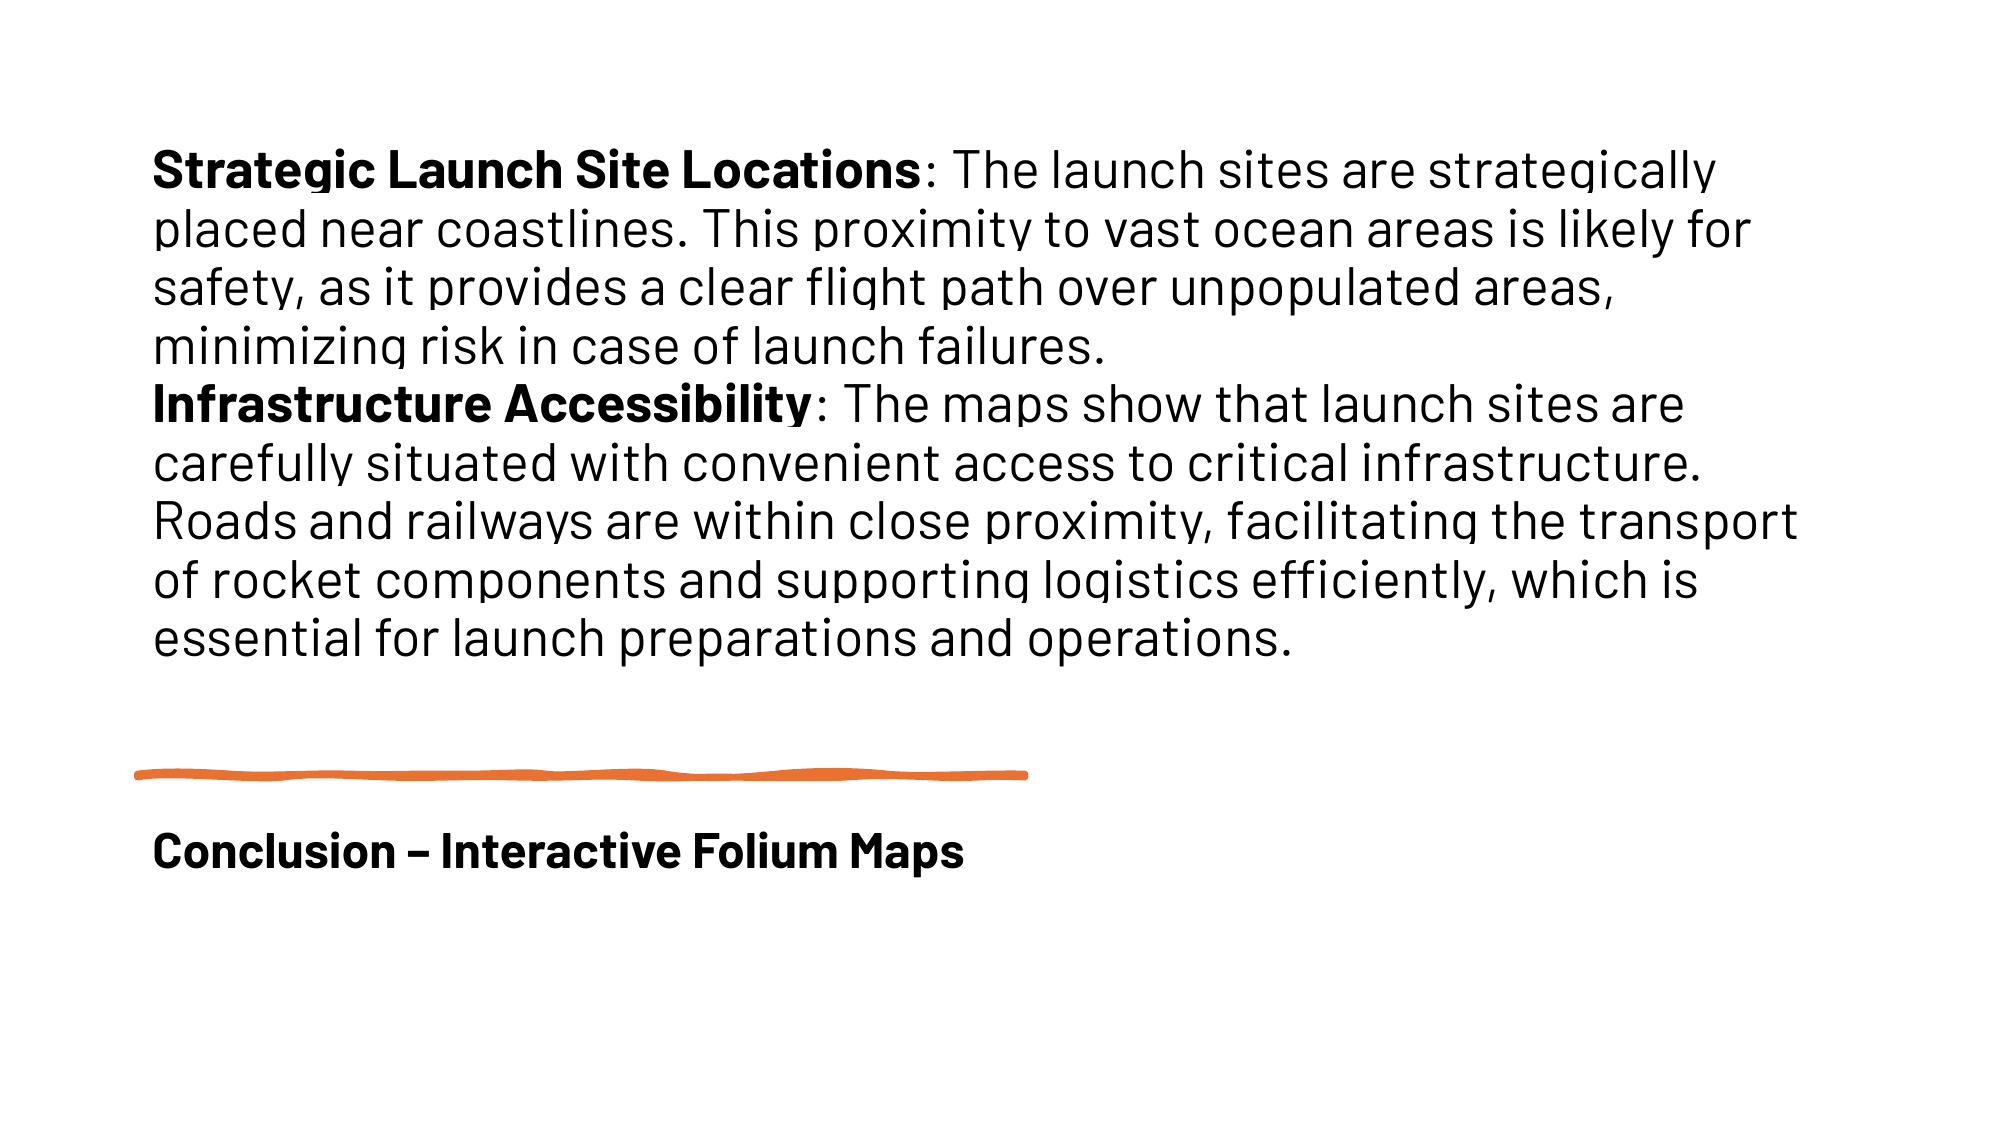

# Strategic Launch Site Locations: The launch sites are strategically placed near coastlines. This proximity to vast ocean areas is likely for safety, as it provides a clear flight path over unpopulated areas, minimizing risk in case of launch failures. Infrastructure Accessibility: The maps show that launch sites are carefully situated with convenient access to critical infrastructure. Roads and railways are within close proximity, facilitating the transport of rocket components and supporting logistics efficiently, which is essential for launch preparations and operations.

Conclusion – Interactive Folium Maps